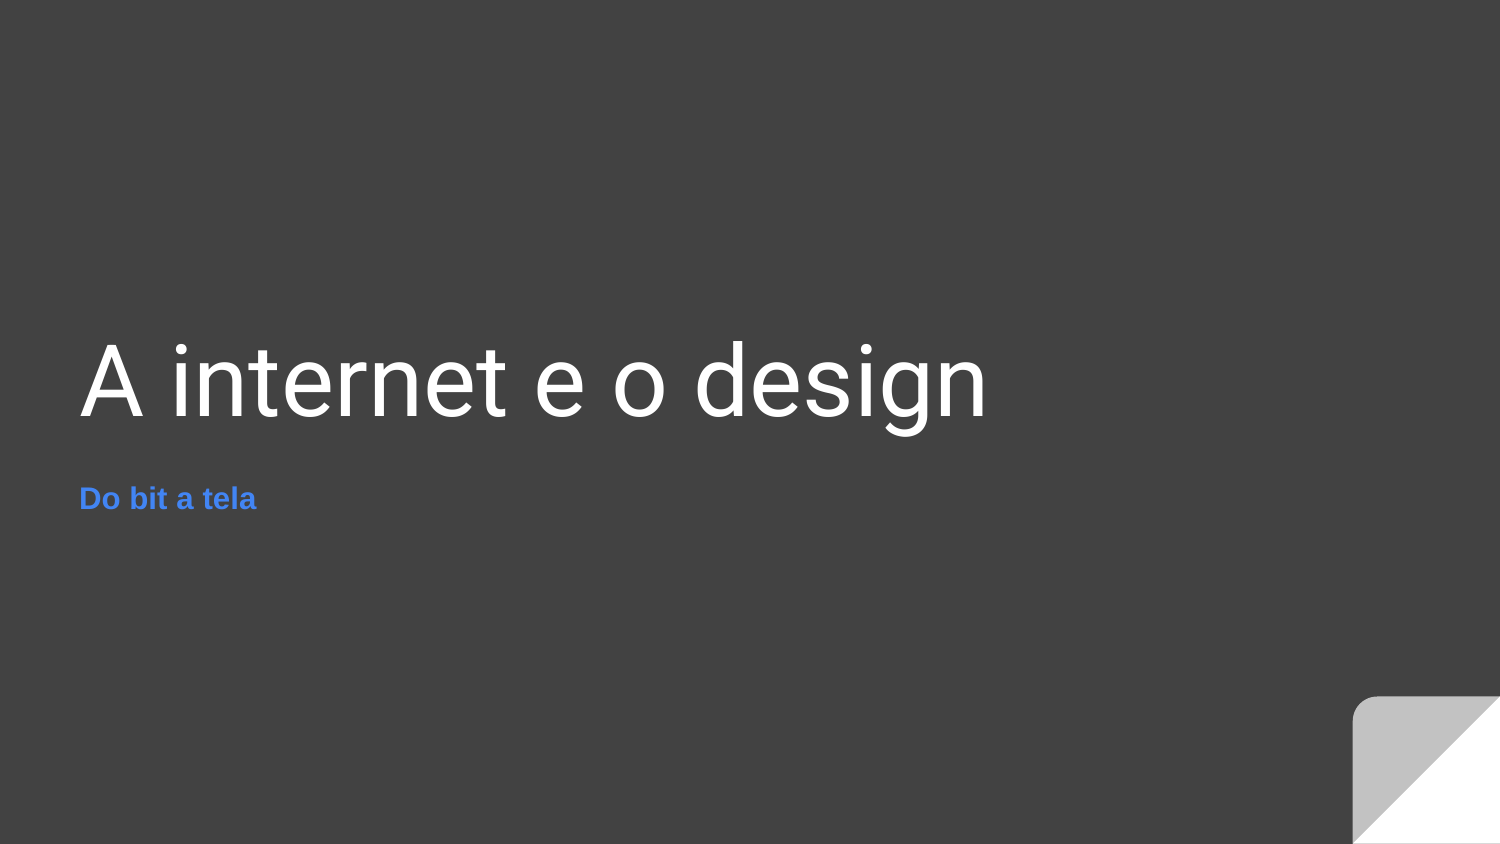

# A internet e o design
Do bit a tela